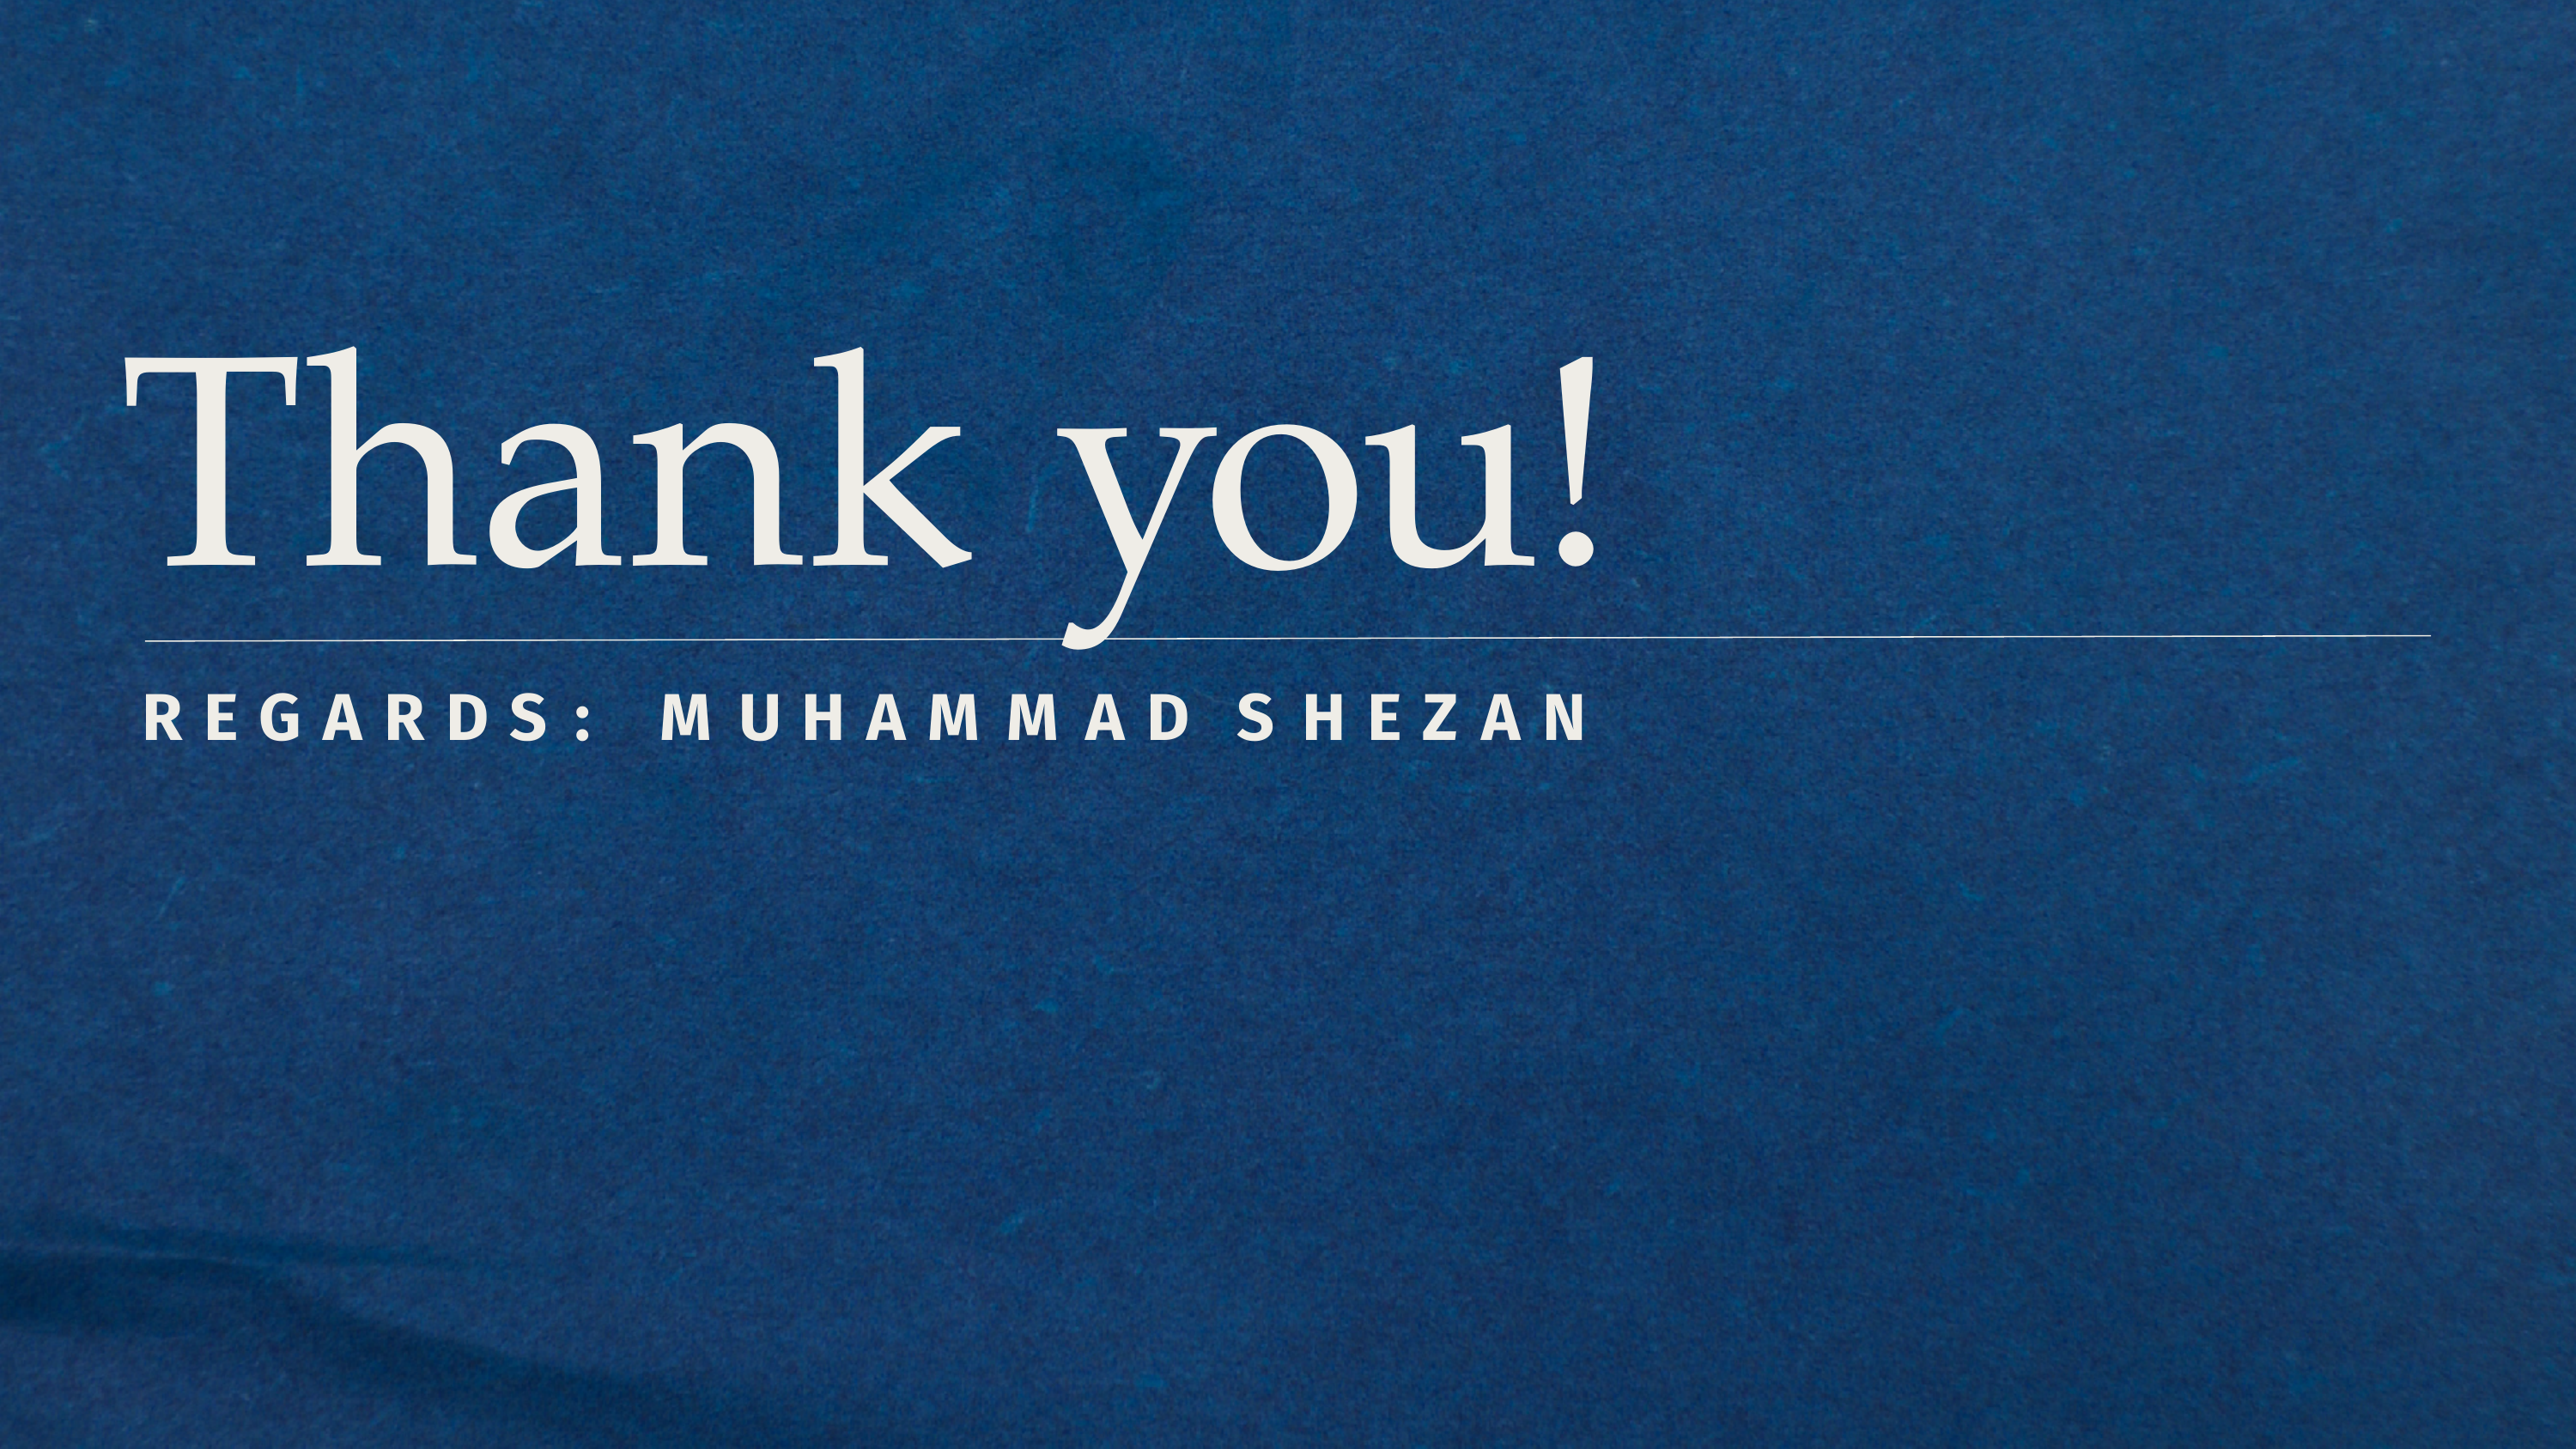

# Thank you!
R E G A R D S :	M U H A M M A D	S H E Z A N